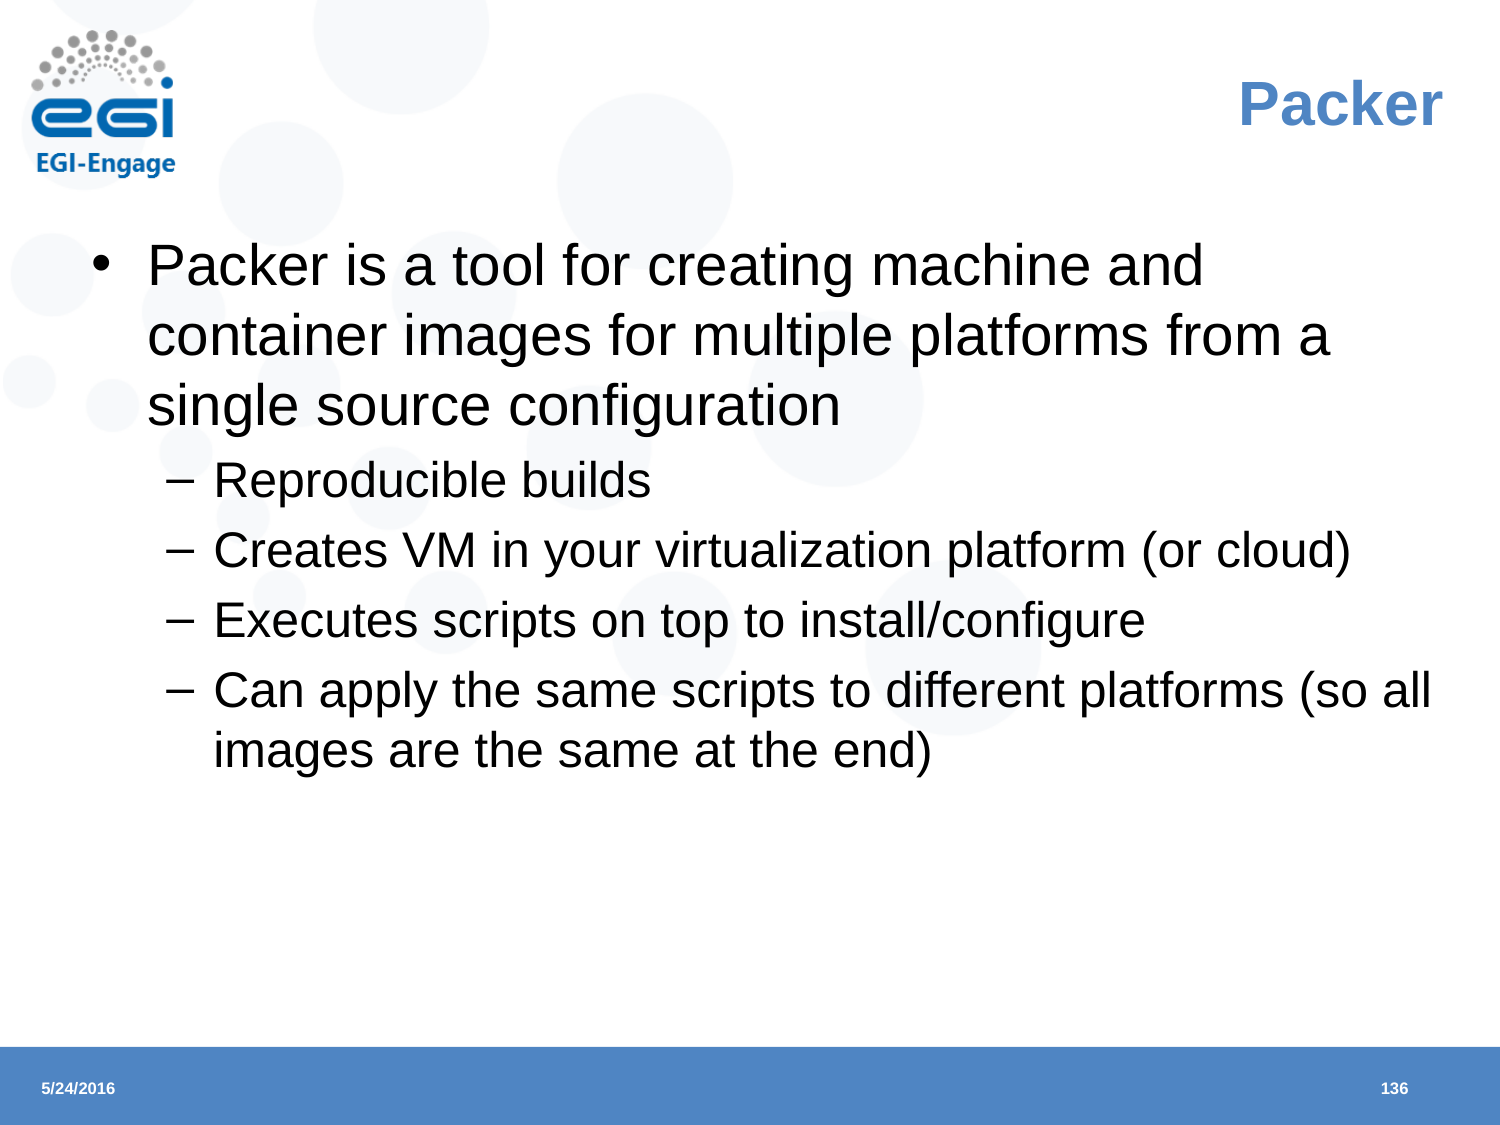

# Packer
Packer is a tool for creating machine and container images for multiple platforms from a single source configuration
Reproducible builds
Creates VM in your virtualization platform (or cloud)
Executes scripts on top to install/configure
Can apply the same scripts to different platforms (so all images are the same at the end)